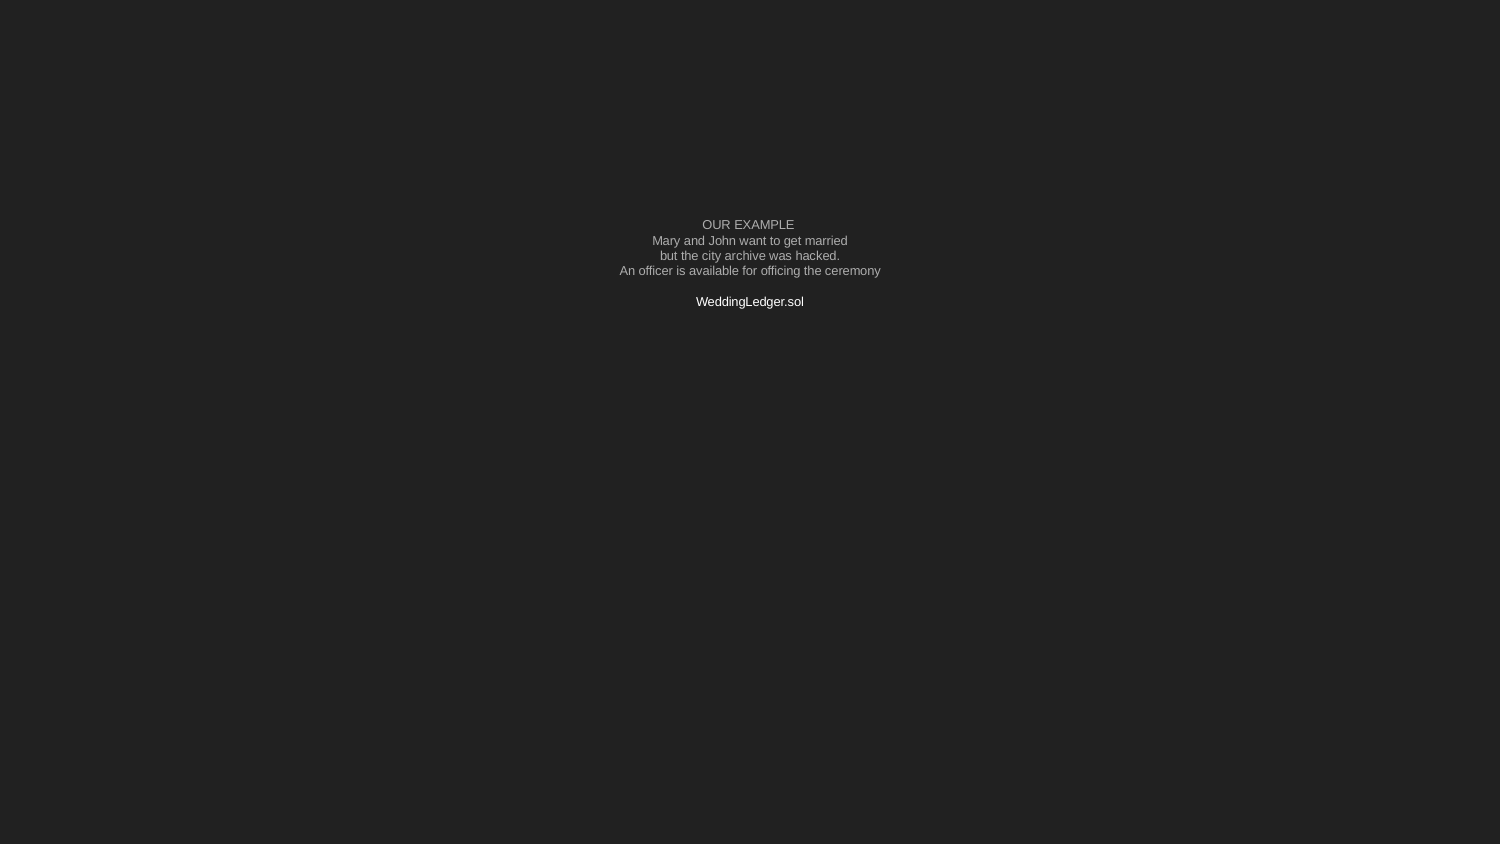

# OUR EXAMPLE Mary and John want to get married
but the city archive was hacked.
An officer is available for officing the ceremony

WeddingLedger.sol